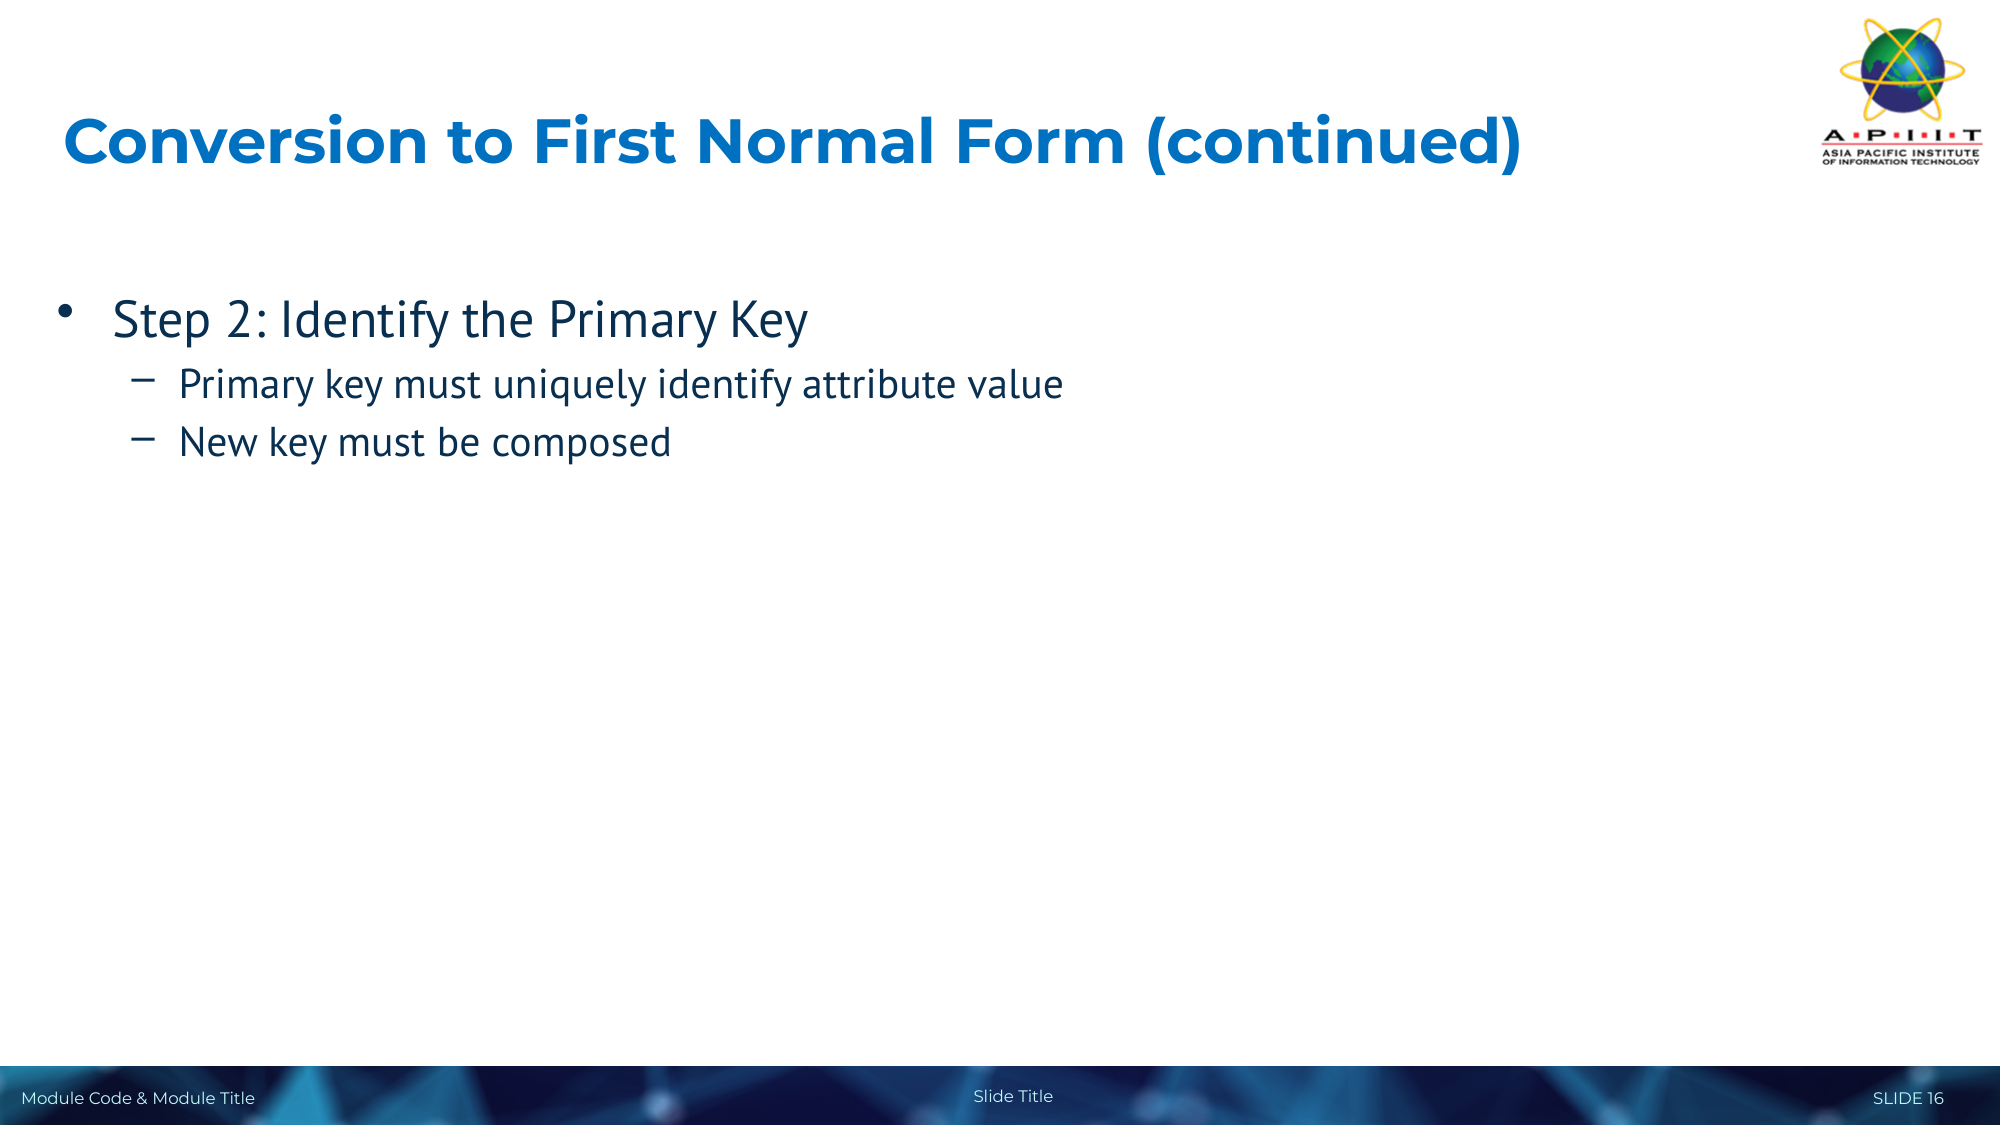

# Conversion to First Normal Form (continued)
Step 2: Identify the Primary Key
Primary key must uniquely identify attribute value
New key must be composed